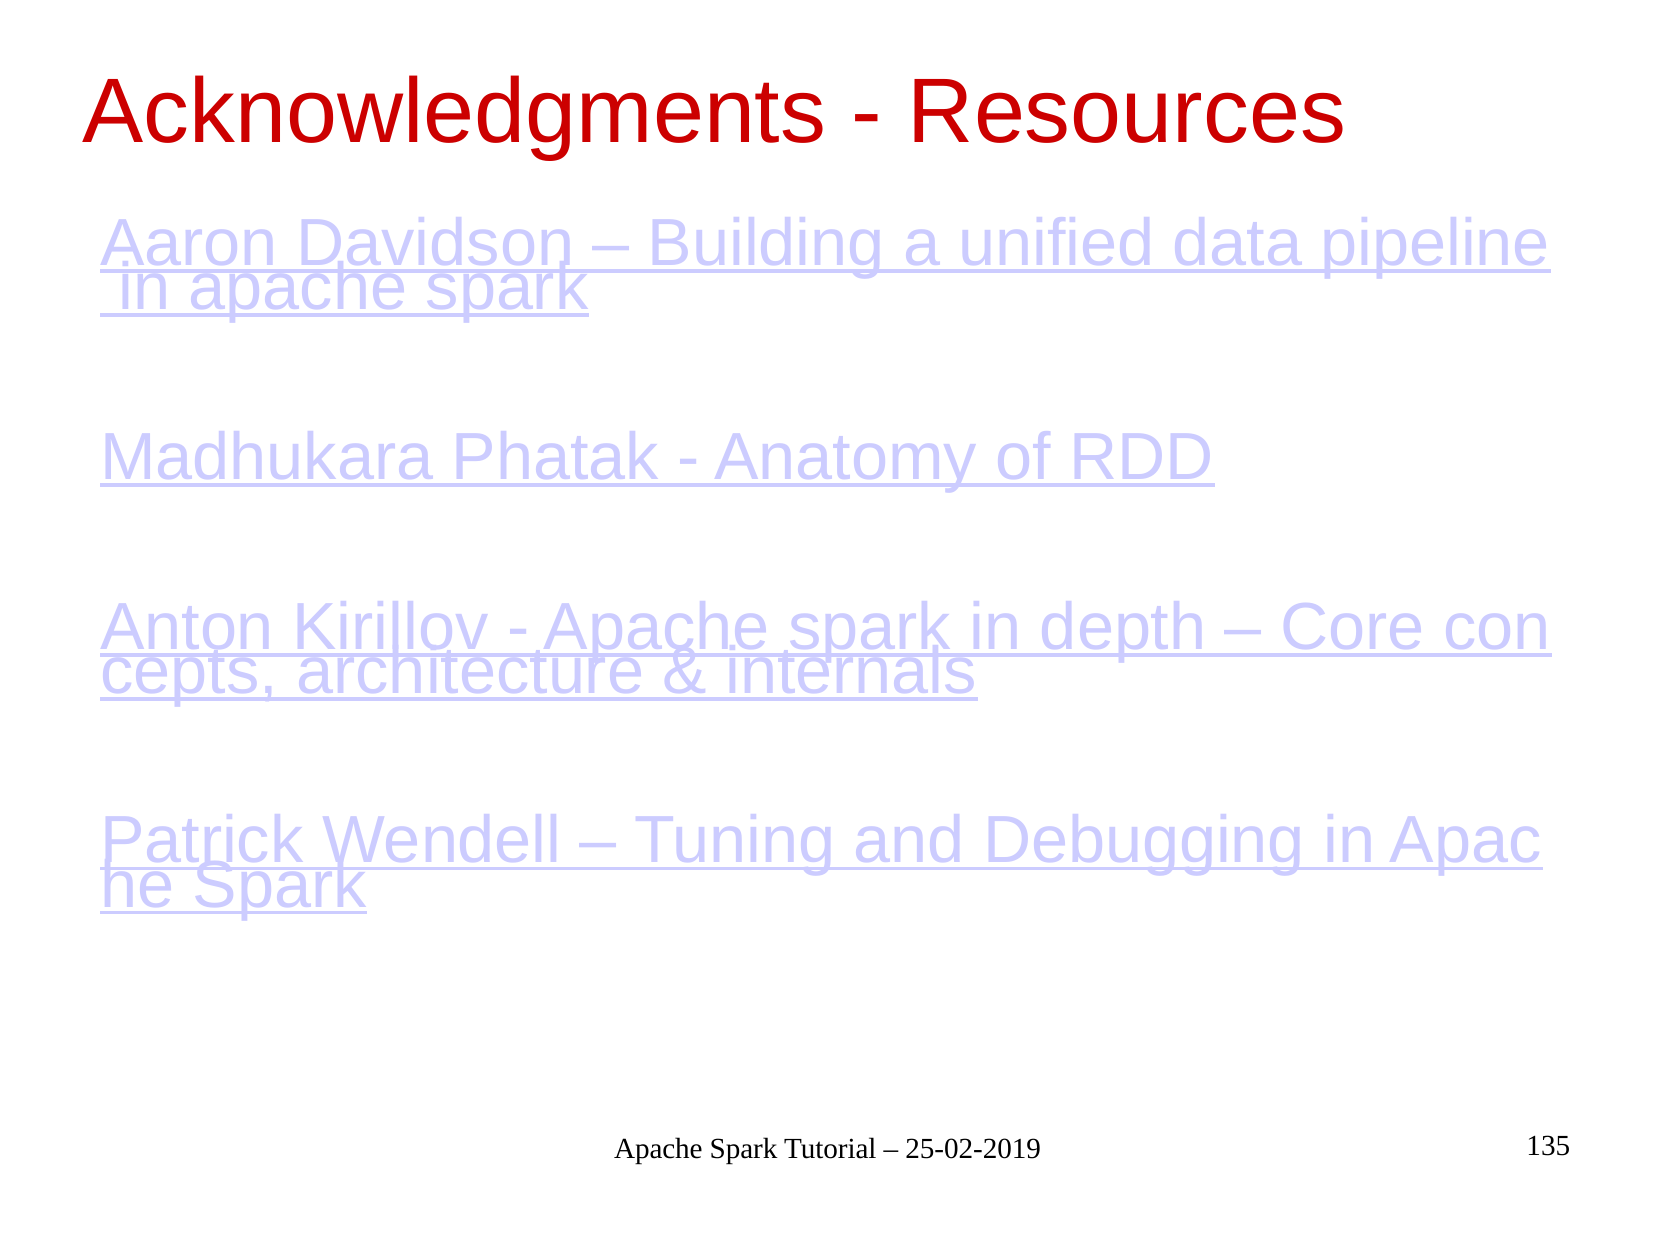

# Acknowledgments - Resources
Aaron Davidson – Building a unified data pipeline in apache spark

Madhukara Phatak - Anatomy of RDD

Anton Kirillov - Apache spark in depth – Core concepts, architecture & internals

Patrick Wendell – Tuning and Debugging in Apache Spark

Apache Spark Tutorial – 25-02-2019
135